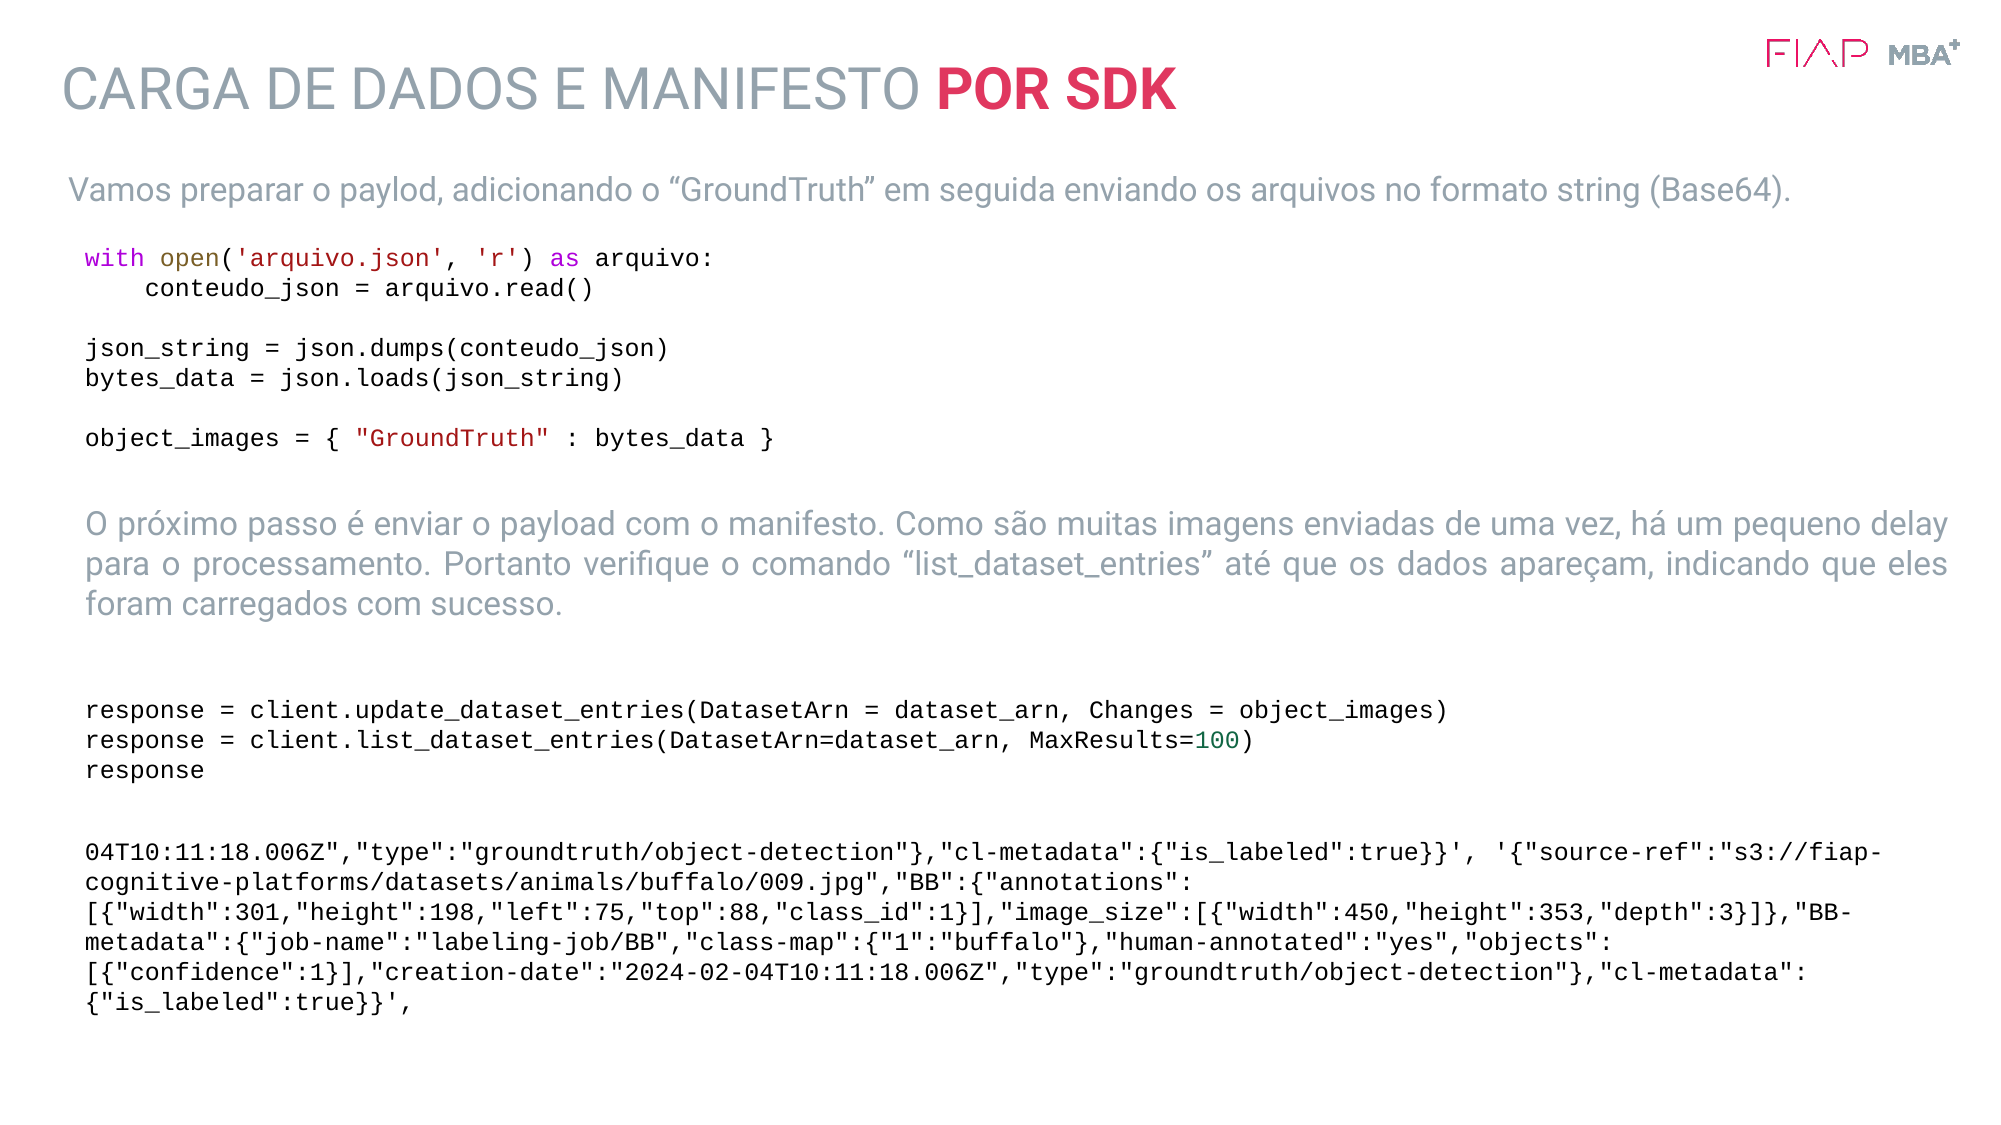

CARGA DE DADOS E MANIFESTO POR SDK
Vamos preparar o paylod, adicionando o “GroundTruth” em seguida enviando os arquivos no formato string (Base64).
with open('arquivo.json', 'r') as arquivo:
    conteudo_json = arquivo.read()
json_string = json.dumps(conteudo_json)
bytes_data = json.loads(json_string)
object_images = { "GroundTruth" : bytes_data }
O próximo passo é enviar o payload com o manifesto. Como são muitas imagens enviadas de uma vez, há um pequeno delay para o processamento. Portanto verifique o comando “list_dataset_entries” até que os dados apareçam, indicando que eles foram carregados com sucesso.
response = client.update_dataset_entries(DatasetArn = dataset_arn, Changes = object_images)
response = client.list_dataset_entries(DatasetArn=dataset_arn, MaxResults=100)
response
04T10:11:18.006Z","type":"groundtruth/object-detection"},"cl-metadata":{"is_labeled":true}}', '{"source-ref":"s3://fiap-cognitive-platforms/datasets/animals/buffalo/009.jpg","BB":{"annotations":[{"width":301,"height":198,"left":75,"top":88,"class_id":1}],"image_size":[{"width":450,"height":353,"depth":3}]},"BB-metadata":{"job-name":"labeling-job/BB","class-map":{"1":"buffalo"},"human-annotated":"yes","objects":[{"confidence":1}],"creation-date":"2024-02-04T10:11:18.006Z","type":"groundtruth/object-detection"},"cl-metadata":{"is_labeled":true}}',